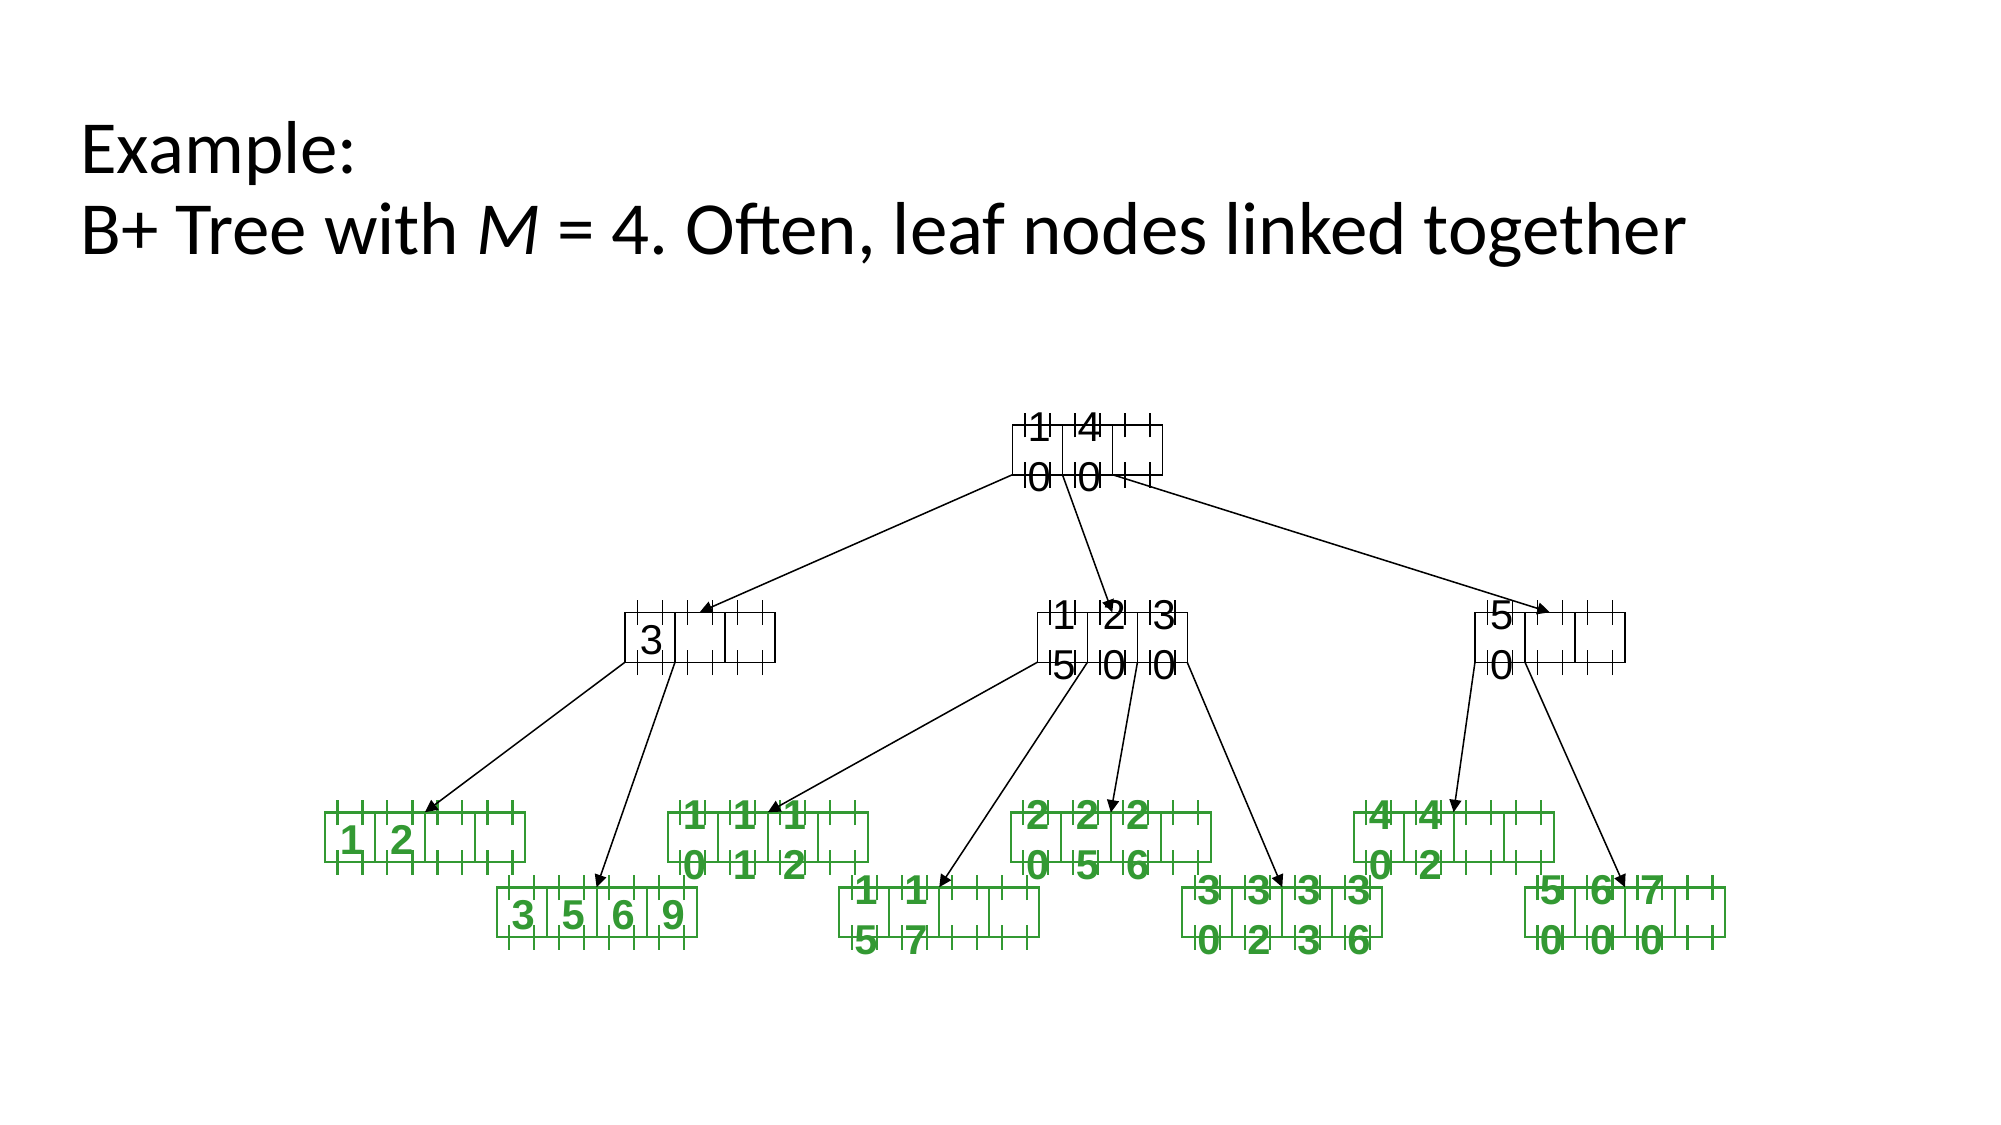

# Example: B+ Tree with M = 4. Often, leaf nodes linked together
10
40

3

15
20
30
50

1
2

10
11
12

20
25
26

40
42

3
5
6
9
15
17

30
32
33
36
50
60
70